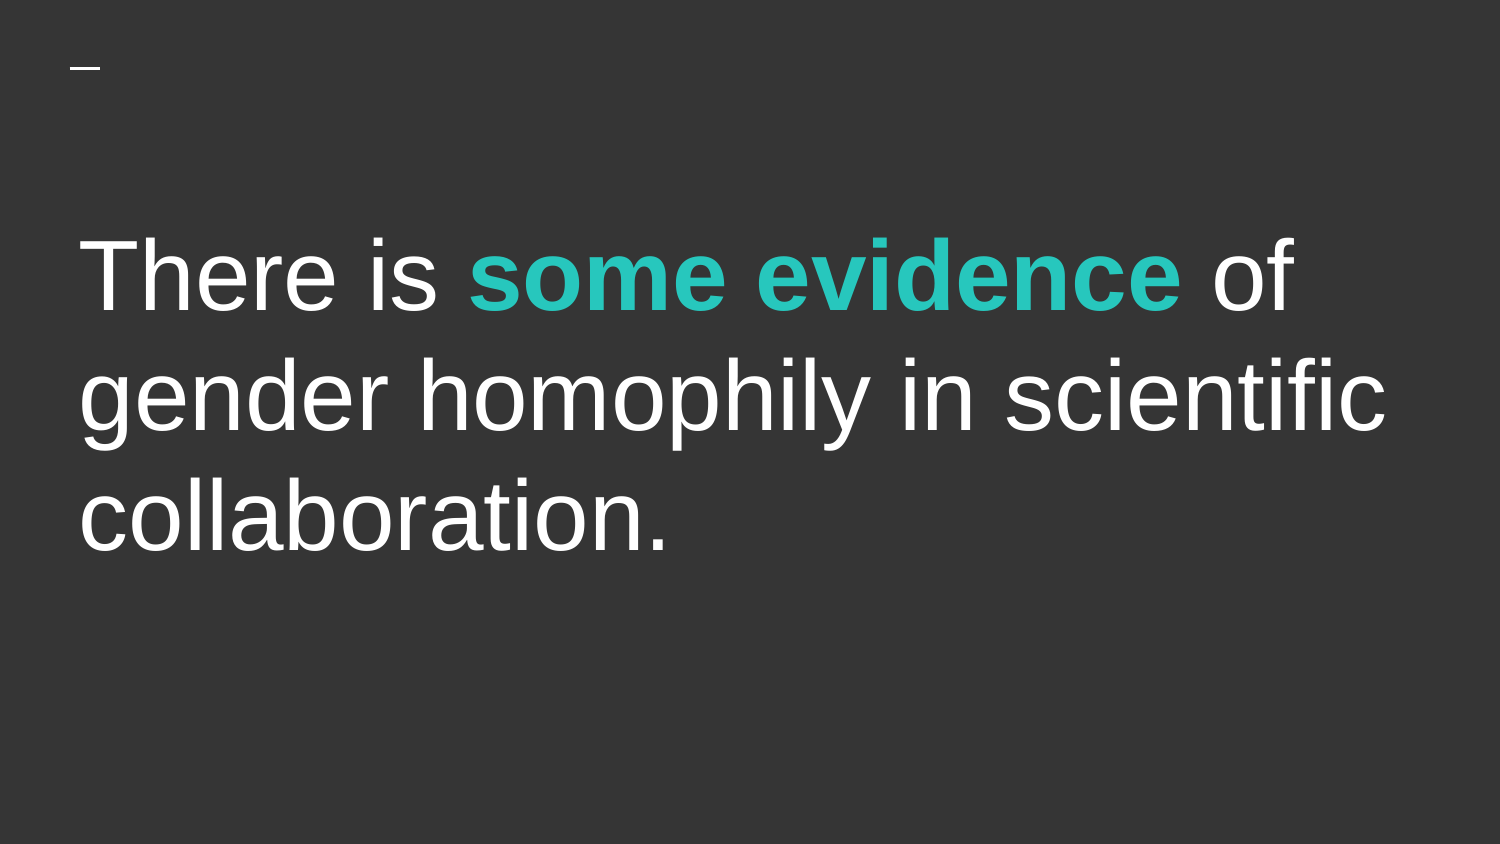

# There is some evidence of gender homophily in scientific collaboration.